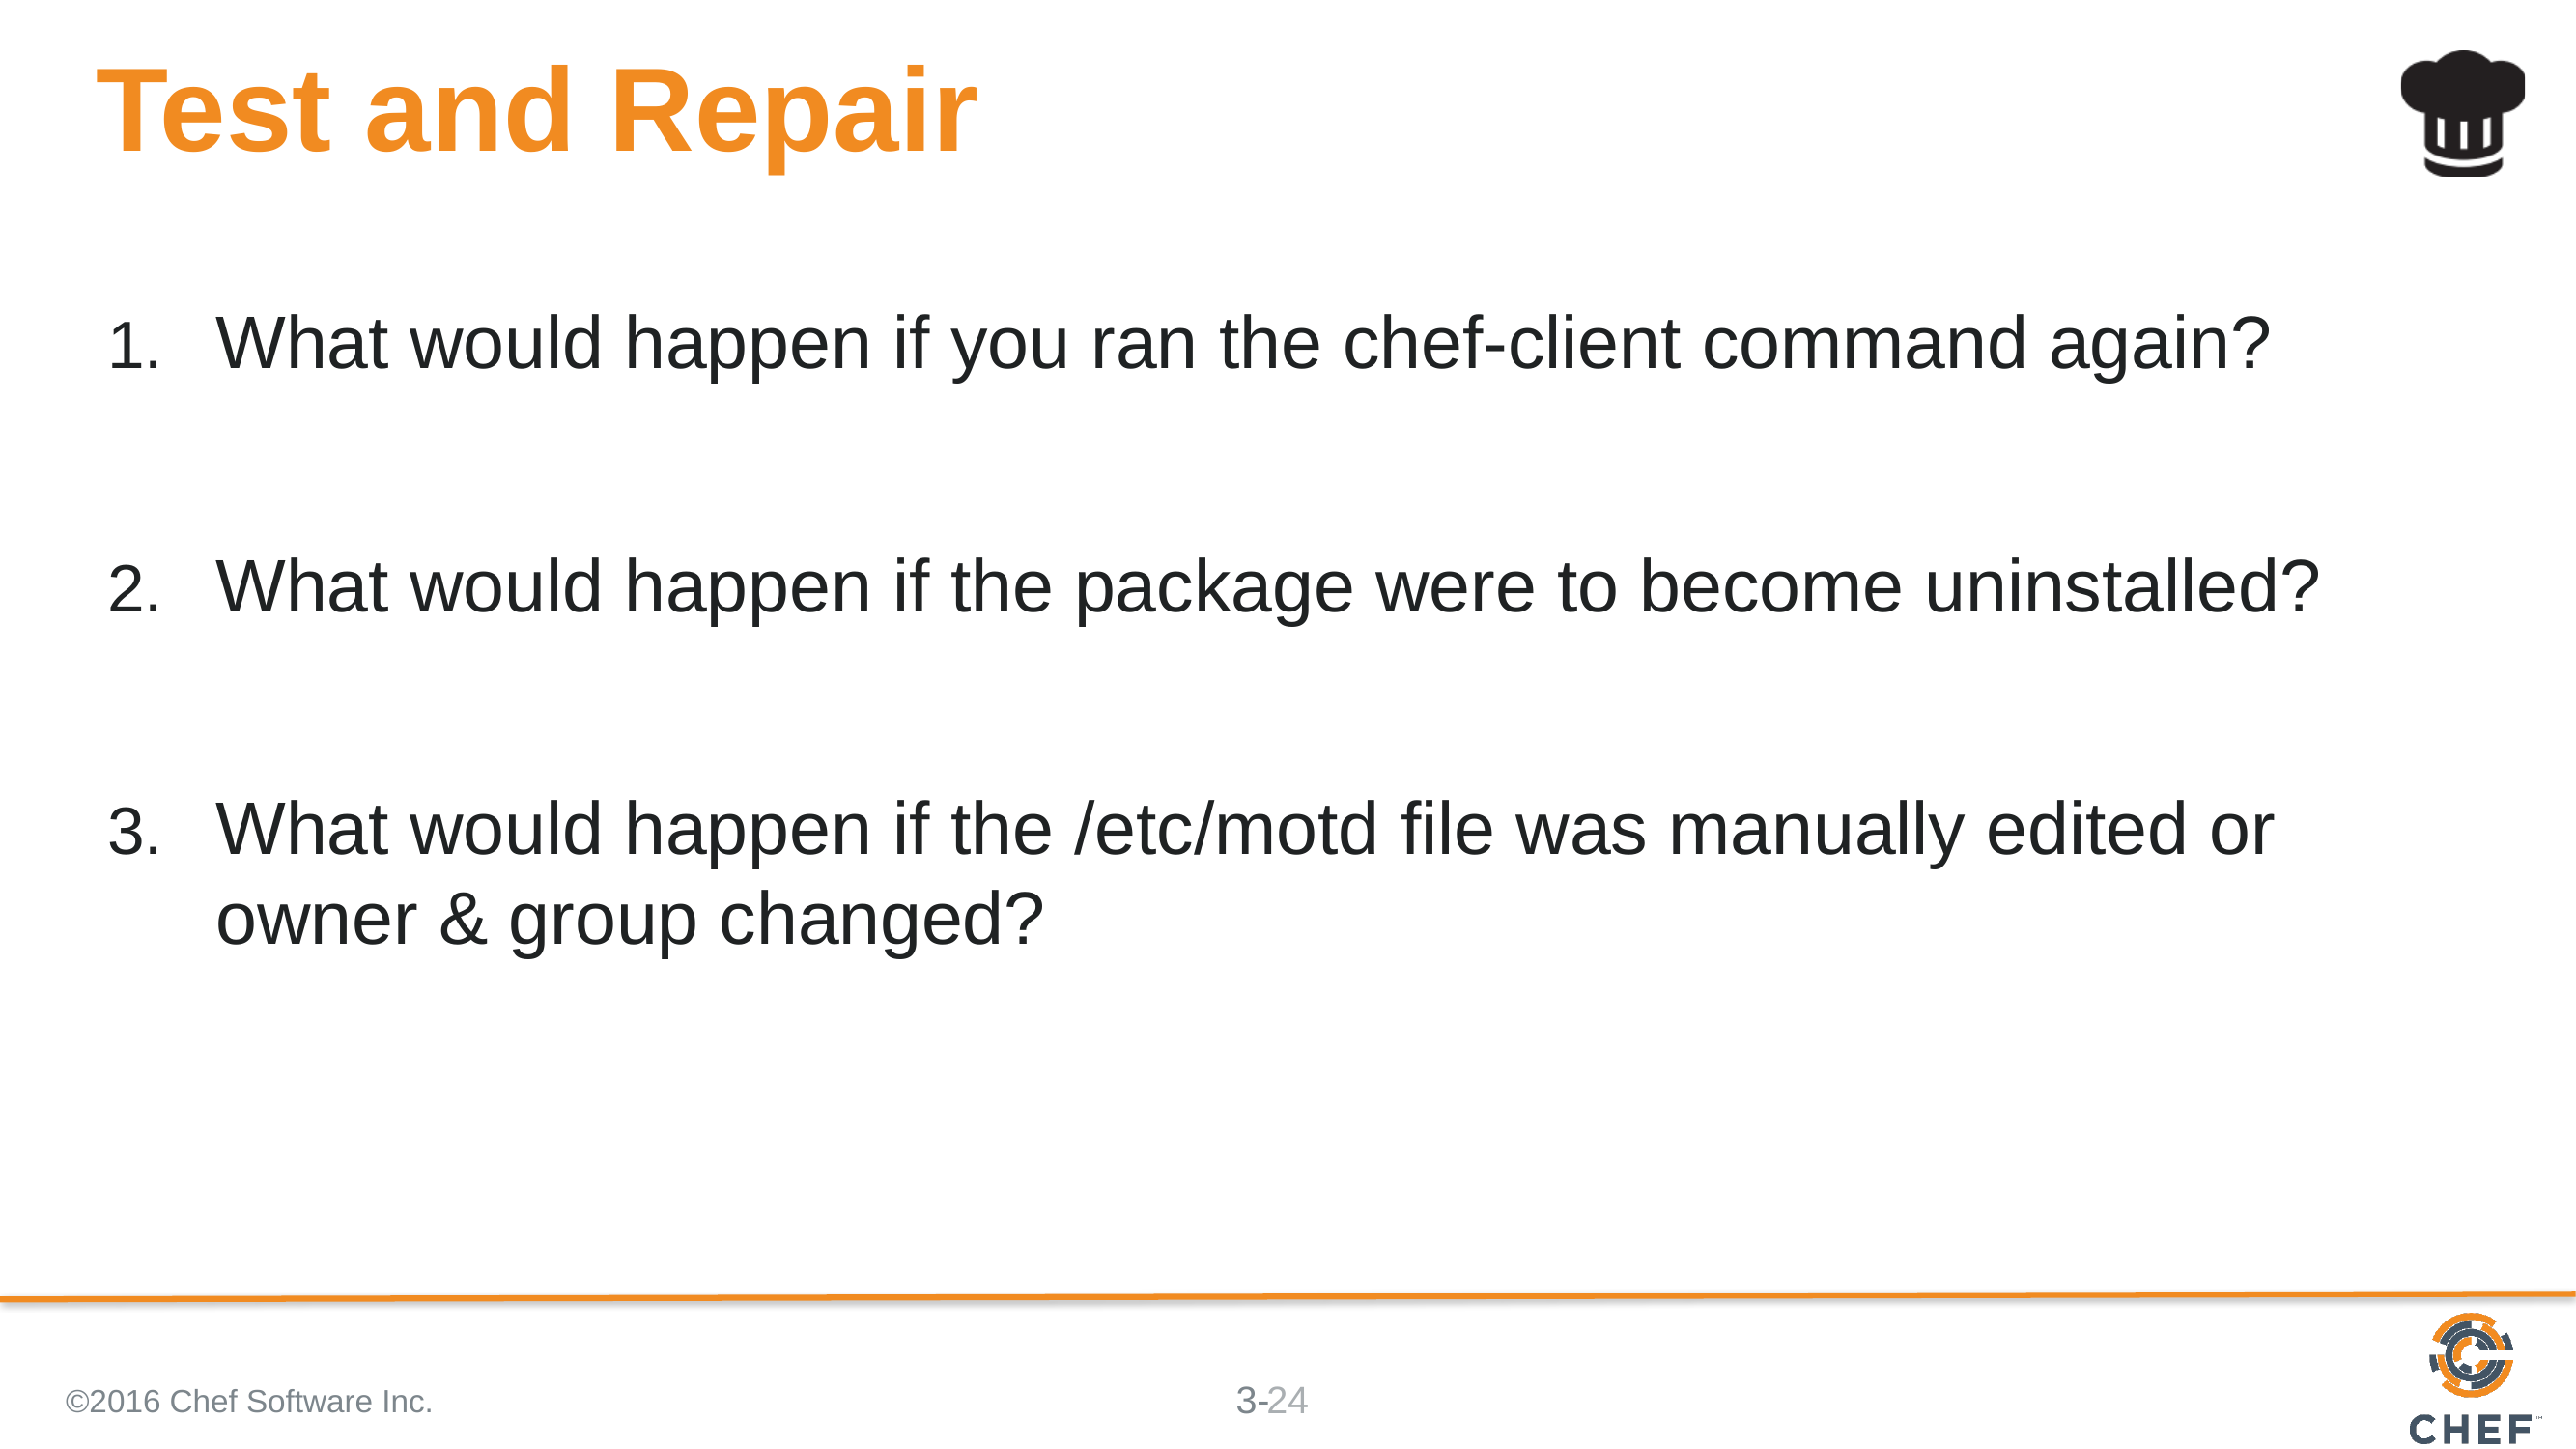

# Test and Repair
What would happen if you ran the chef-client command again?

What would happen if the package were to become uninstalled?

What would happen if the /etc/motd file was manually edited or owner & group changed?
©2016 Chef Software Inc.
24